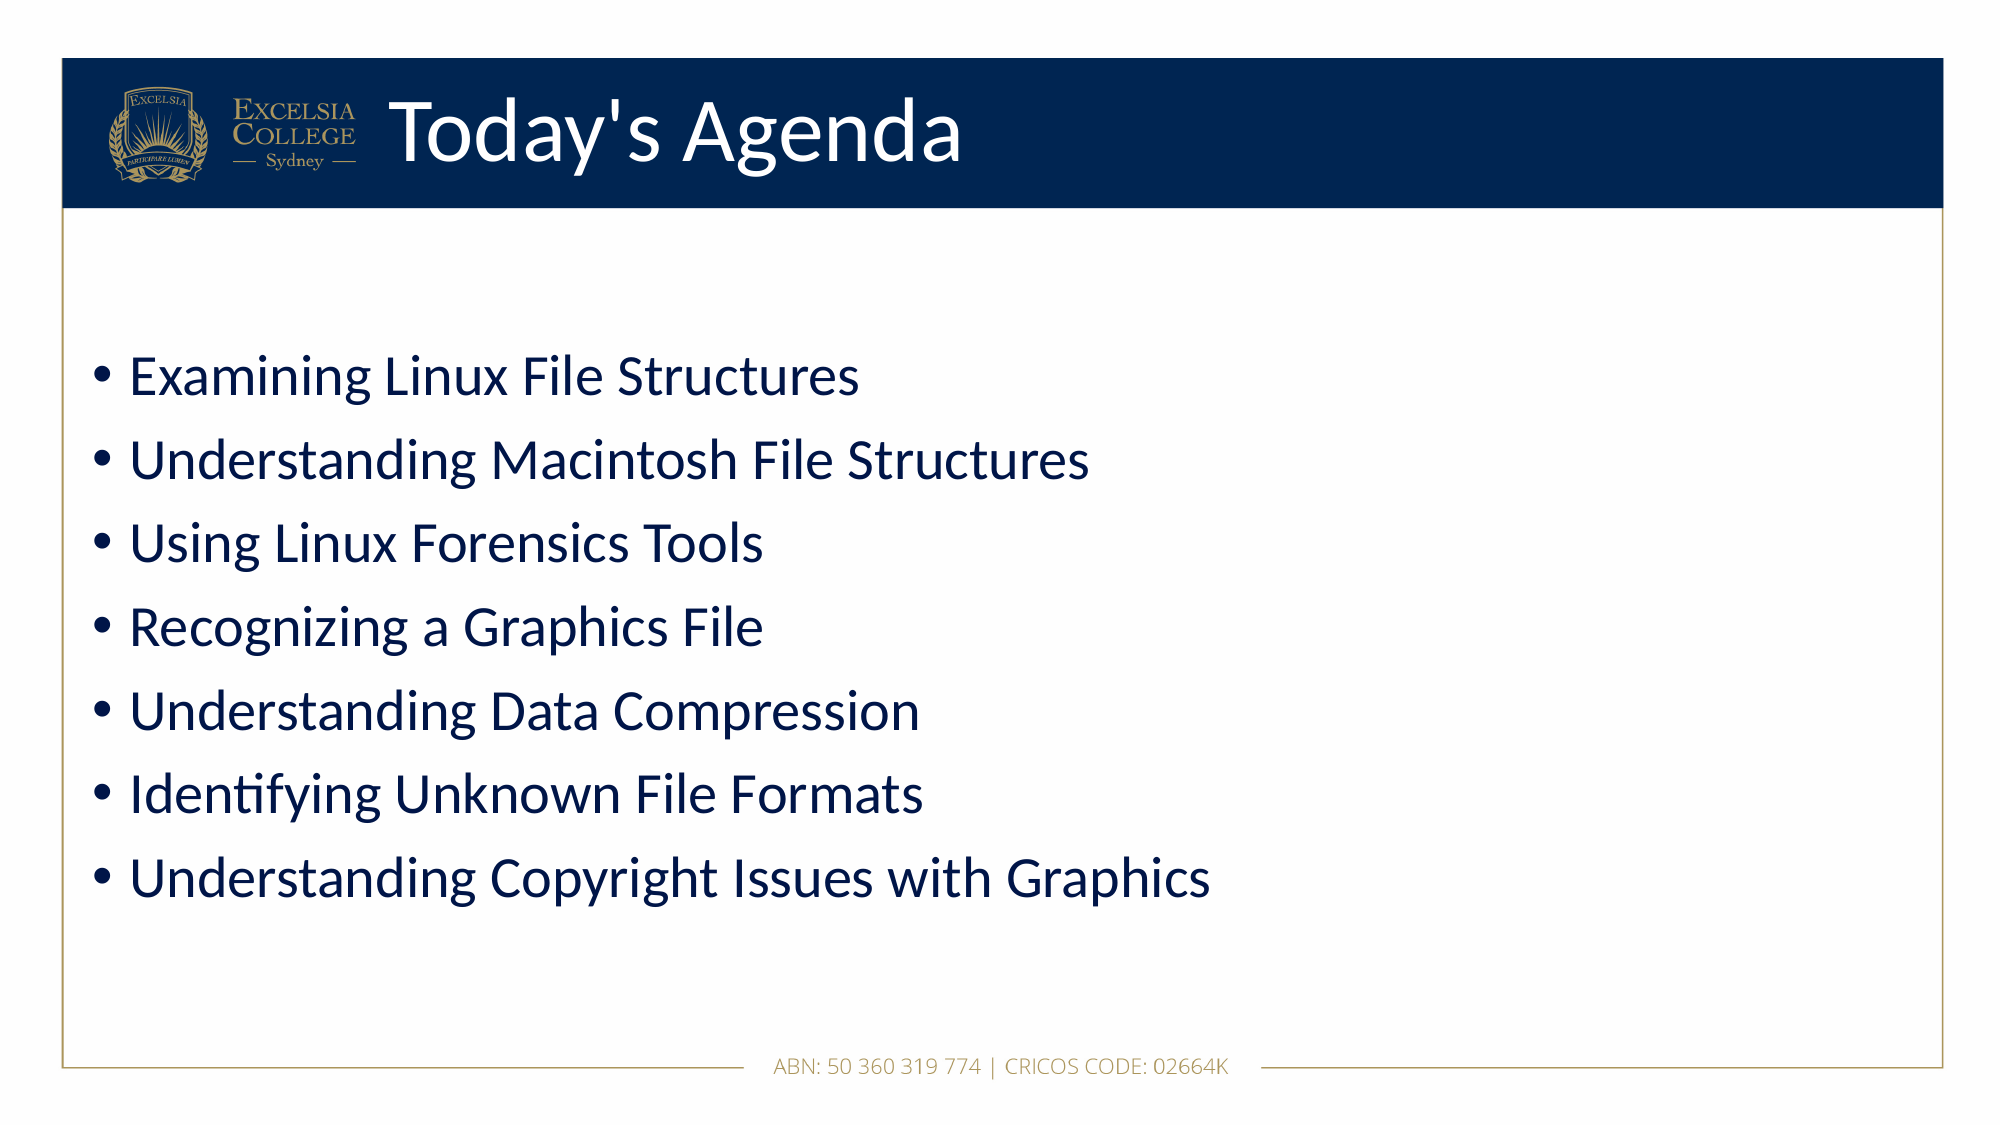

# Today's Agenda
Examining Linux File Structures
Understanding Macintosh File Structures
Using Linux Forensics Tools
Recognizing a Graphics File
Understanding Data Compression
Identifying Unknown File Formats
Understanding Copyright Issues with Graphics